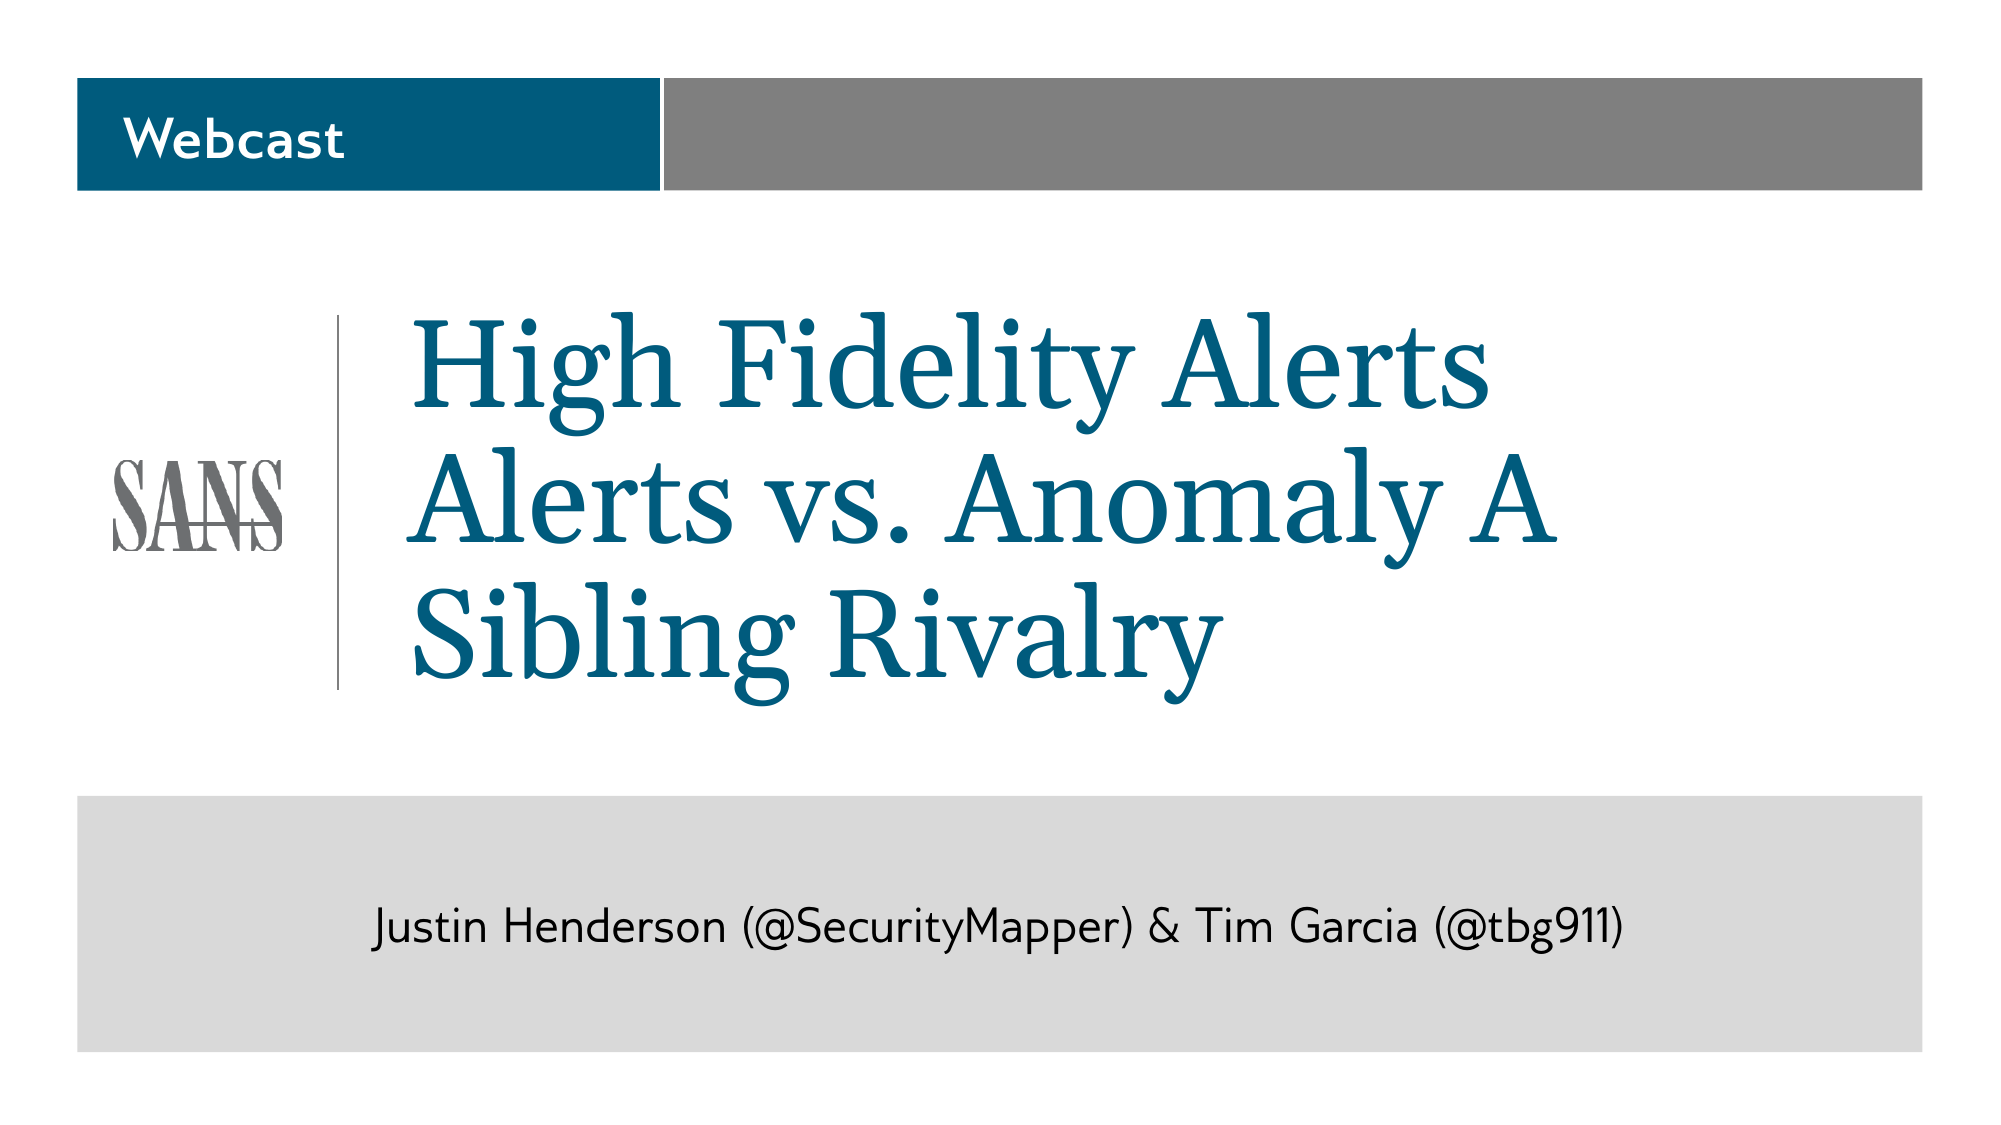

# Webcast

High Fidelity Alerts
Alerts vs. Anomaly A Sibling Rivalry
Justin Henderson (@SecurityMapper) & Tim Garcia (@tbg911)